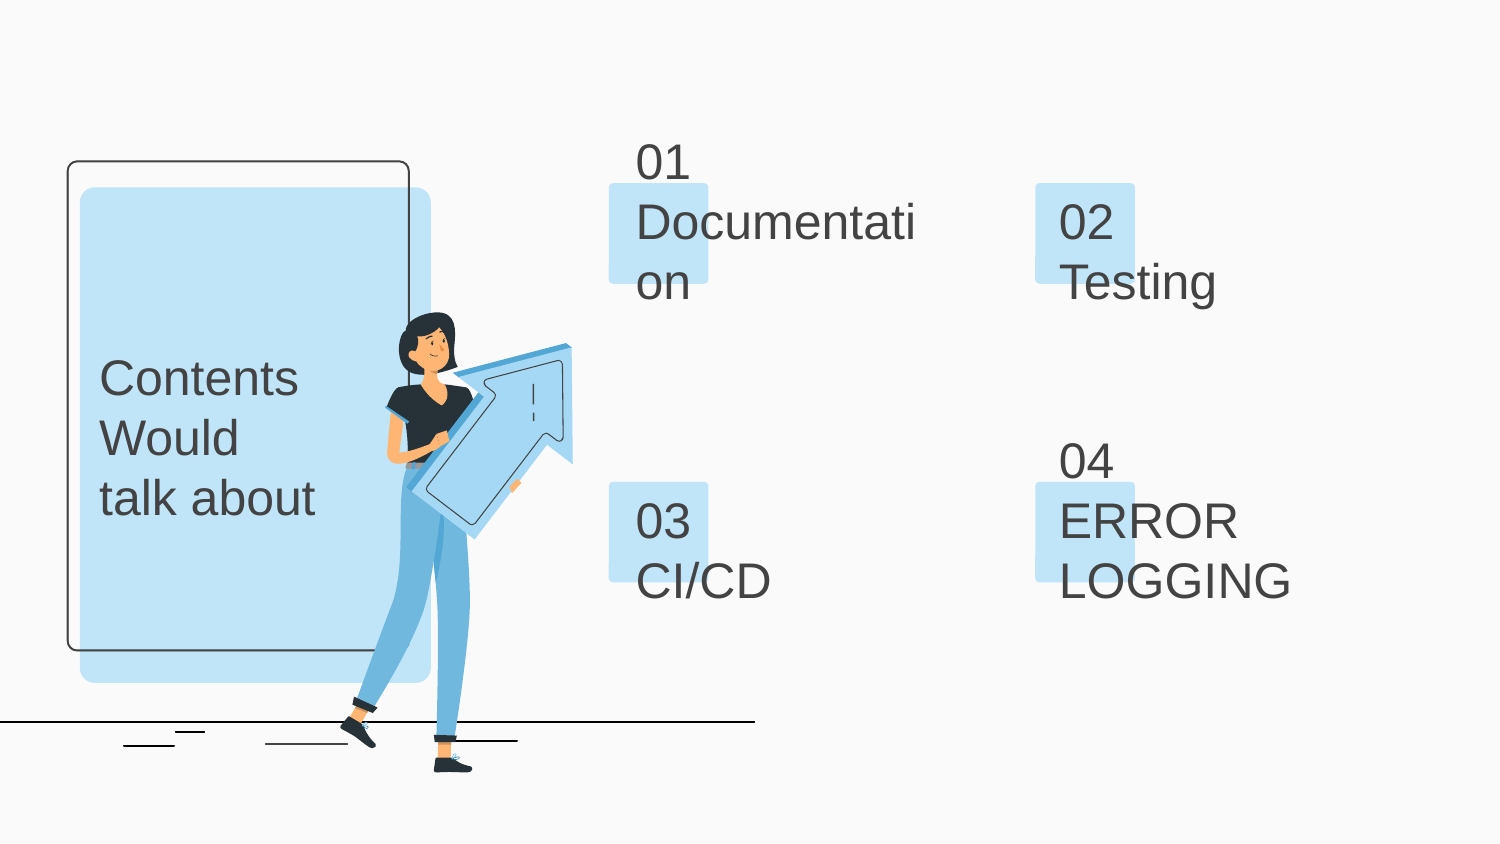

Contents
Would
talk about

# 01
Documentation
02
Testing

03
CI/CD
04
ERROR LOGGING